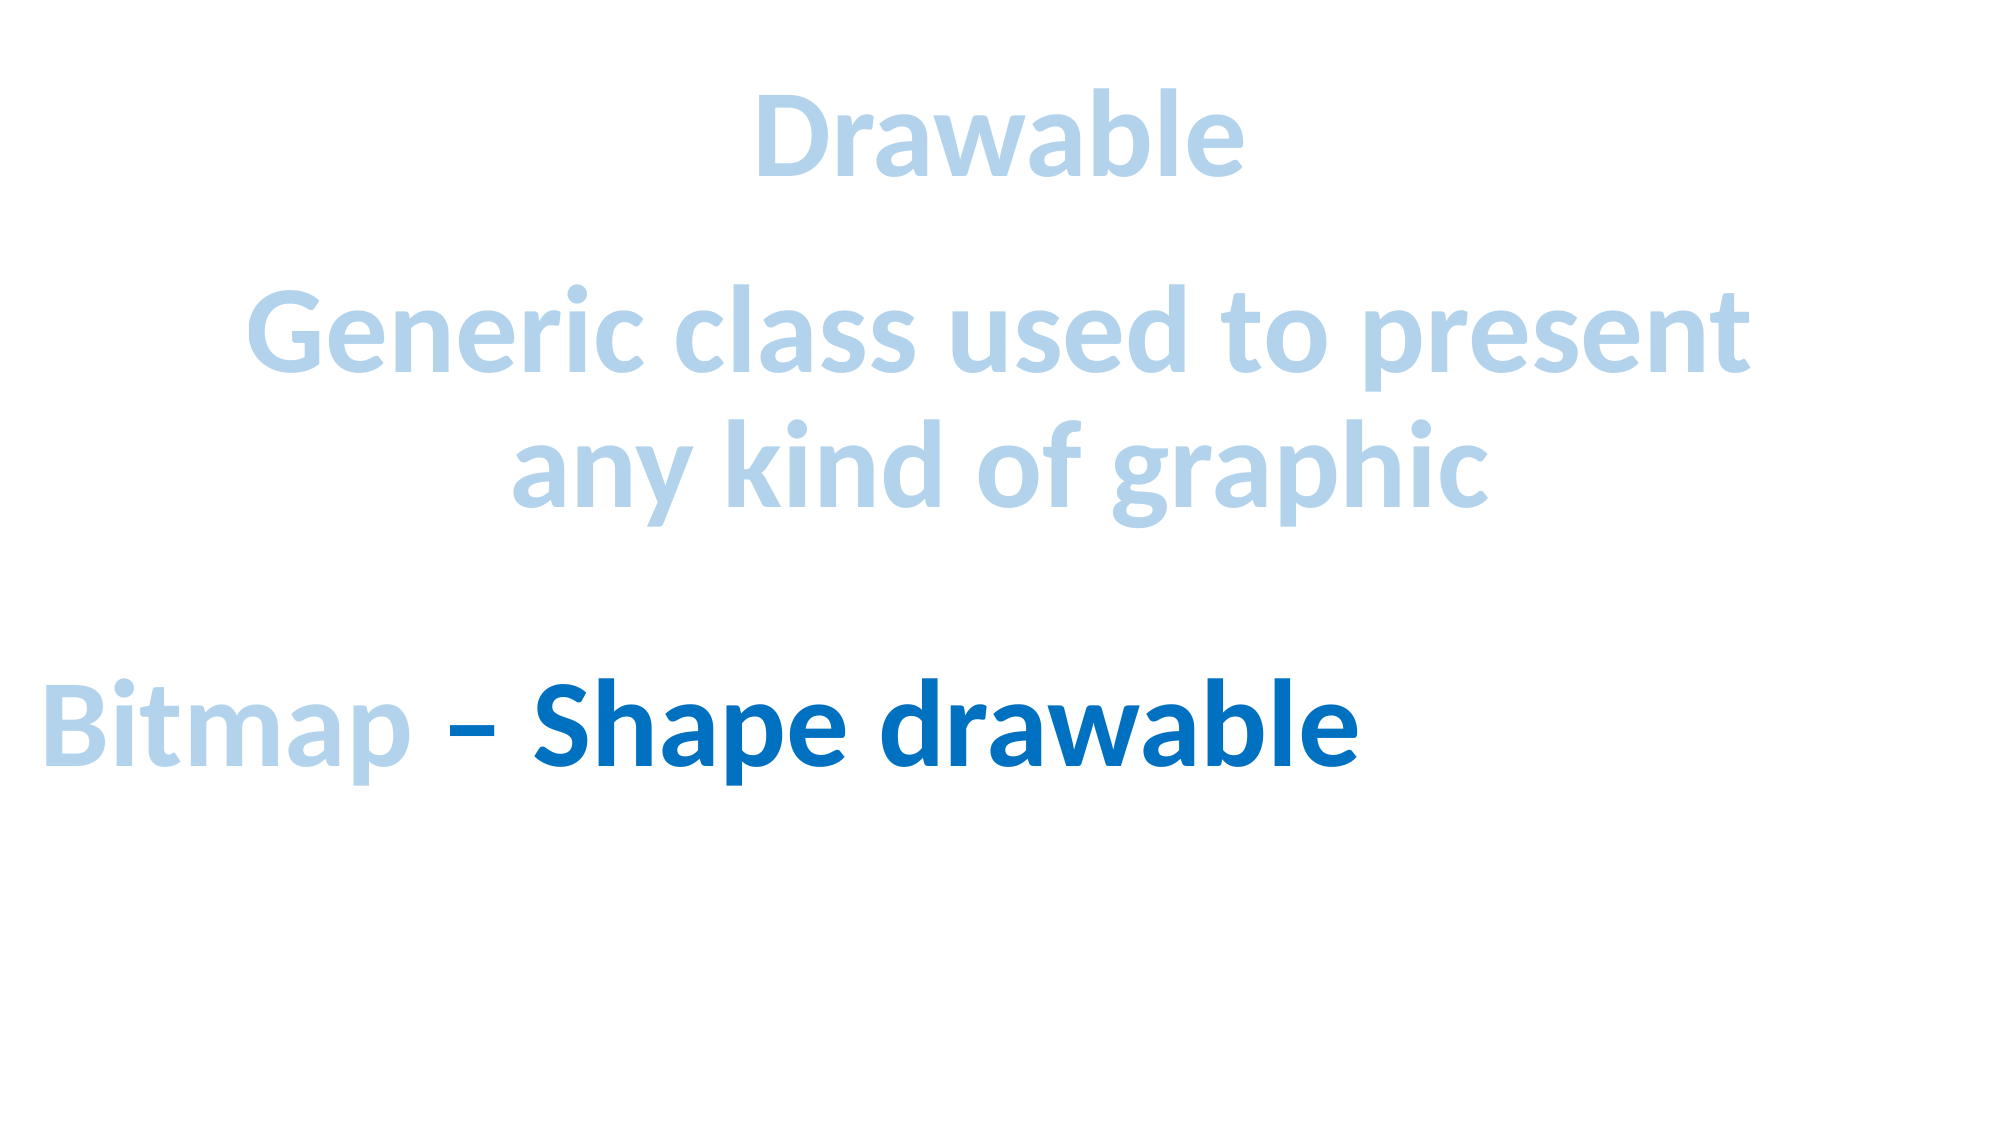

# Drawable
Generic class used to present any kind of graphic
Bitmap – Shape drawable